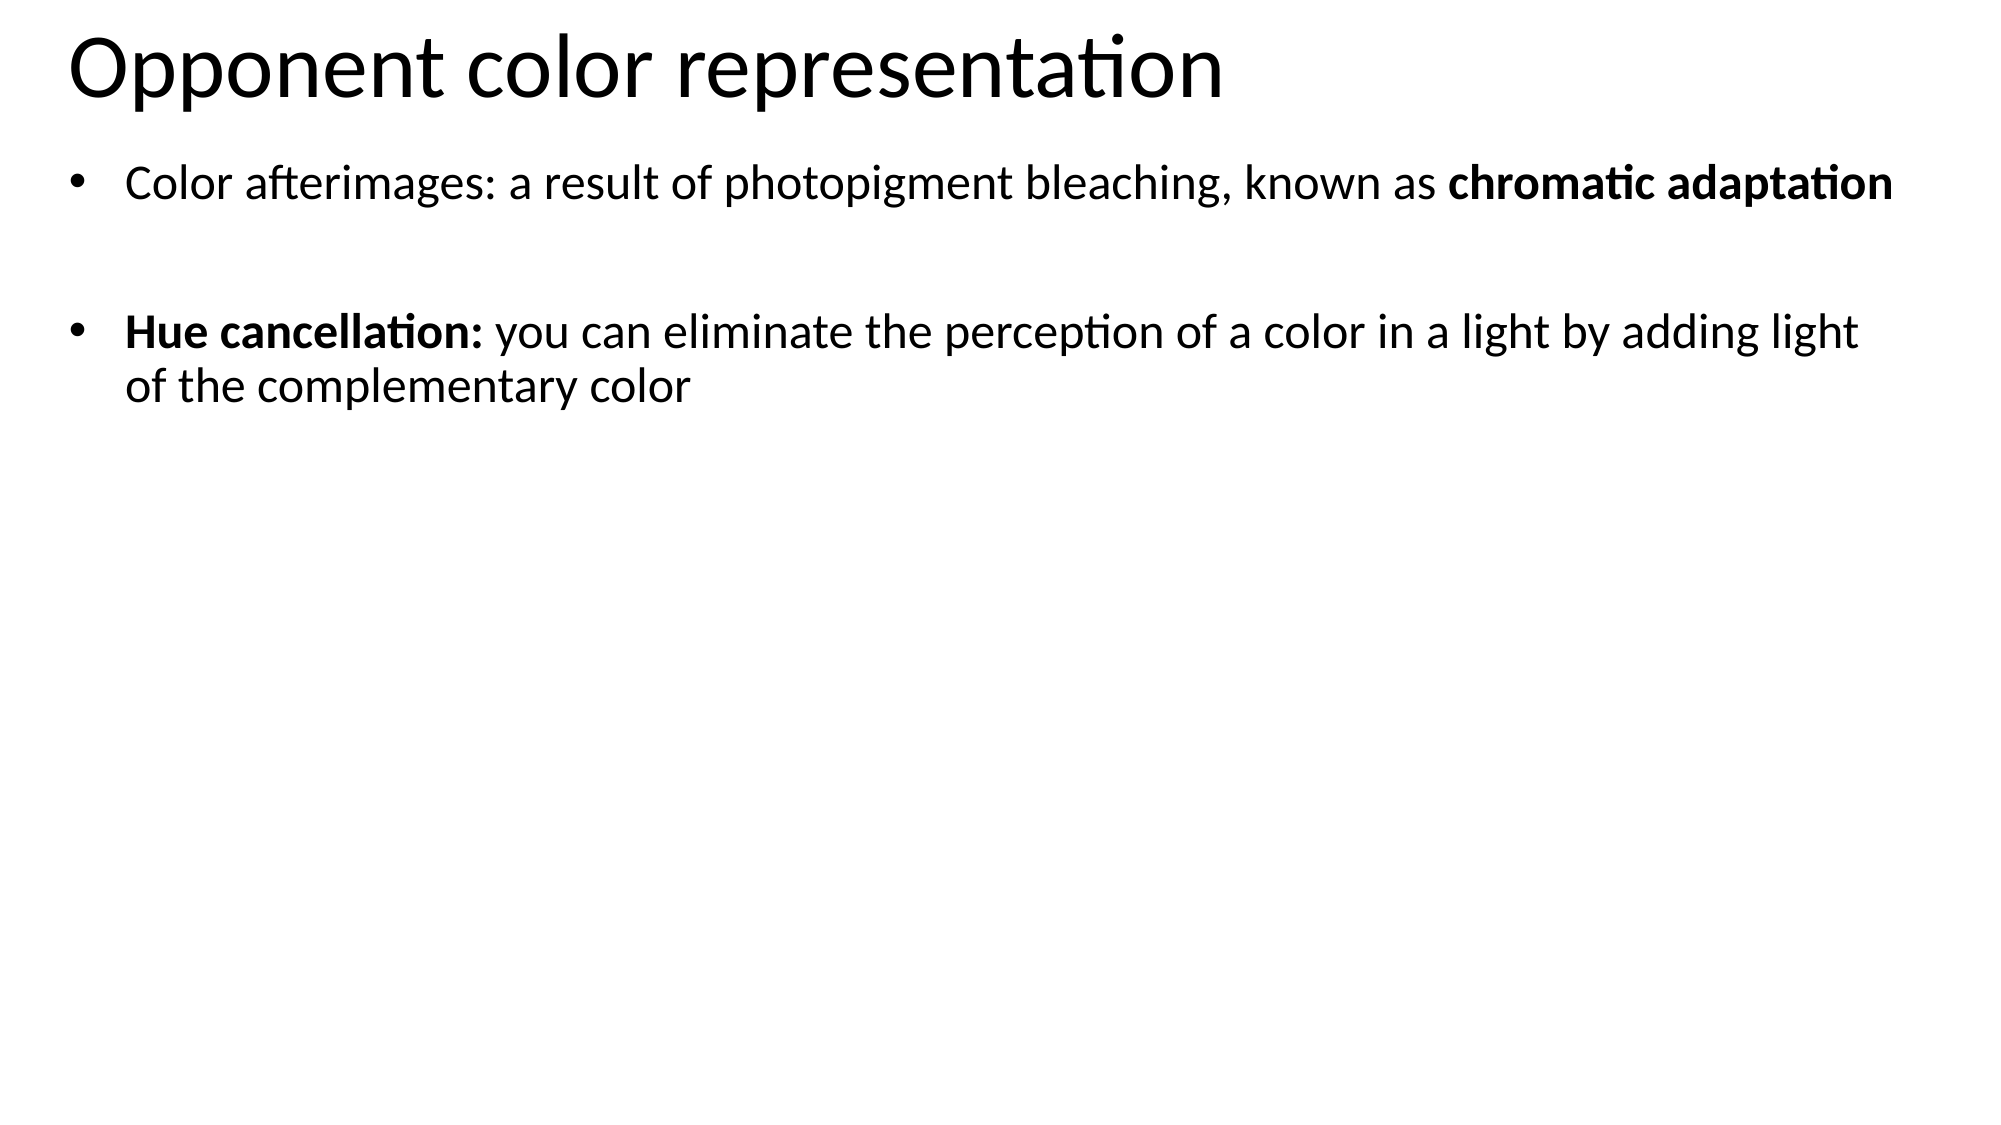

Opponent color representation
Color afterimages: a result of photopigment bleaching, known as chromatic adaptation

Hue cancellation: you can eliminate the perception of a color in a light by adding light of the complementary color